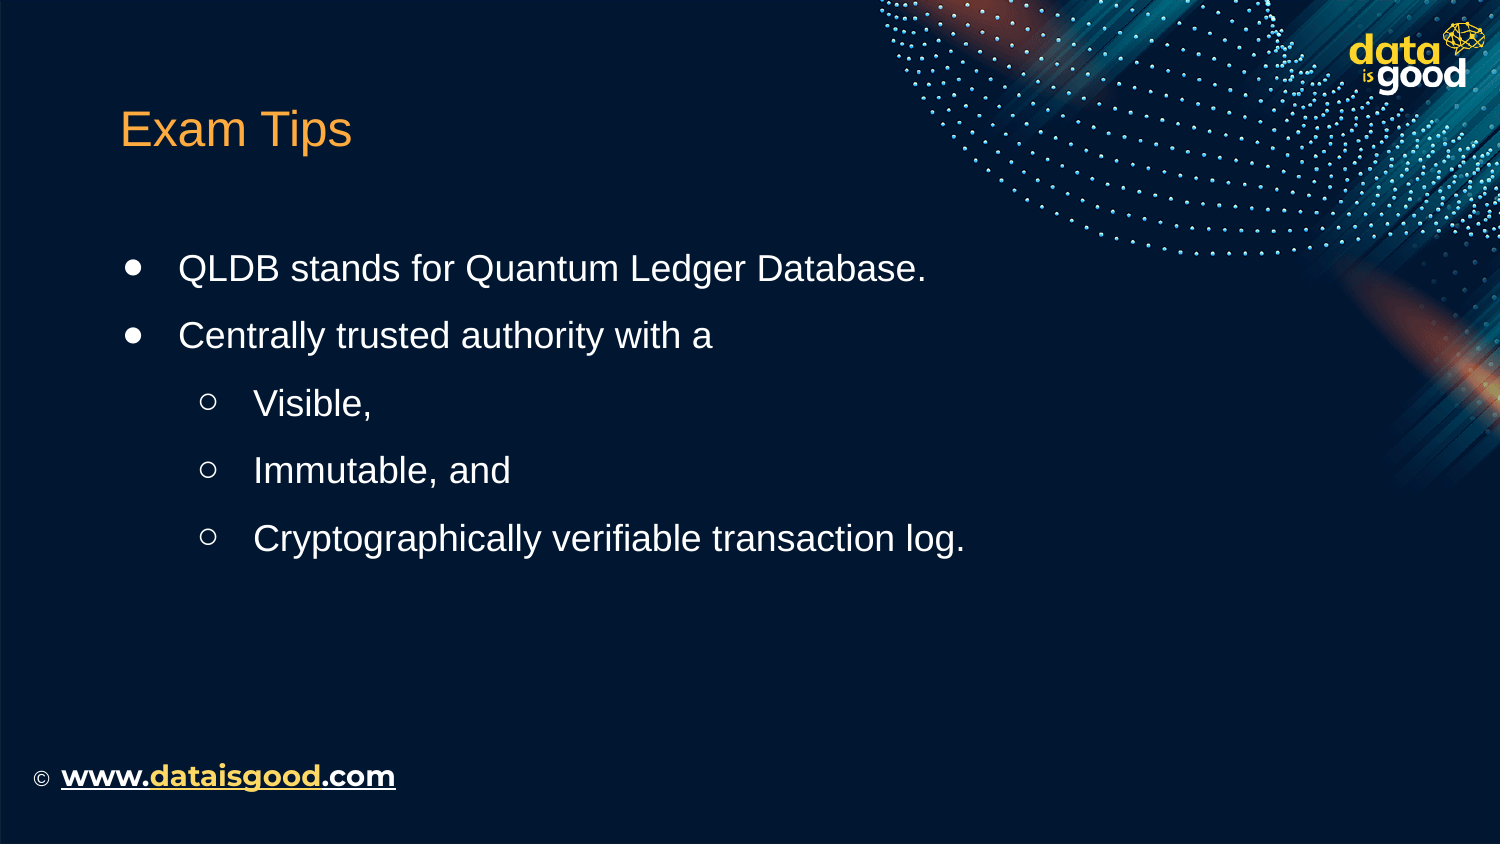

# Exam Tips
QLDB stands for Quantum Ledger Database.
Centrally trusted authority with a
Visible,
Immutable, and
Cryptographically verifiable transaction log.